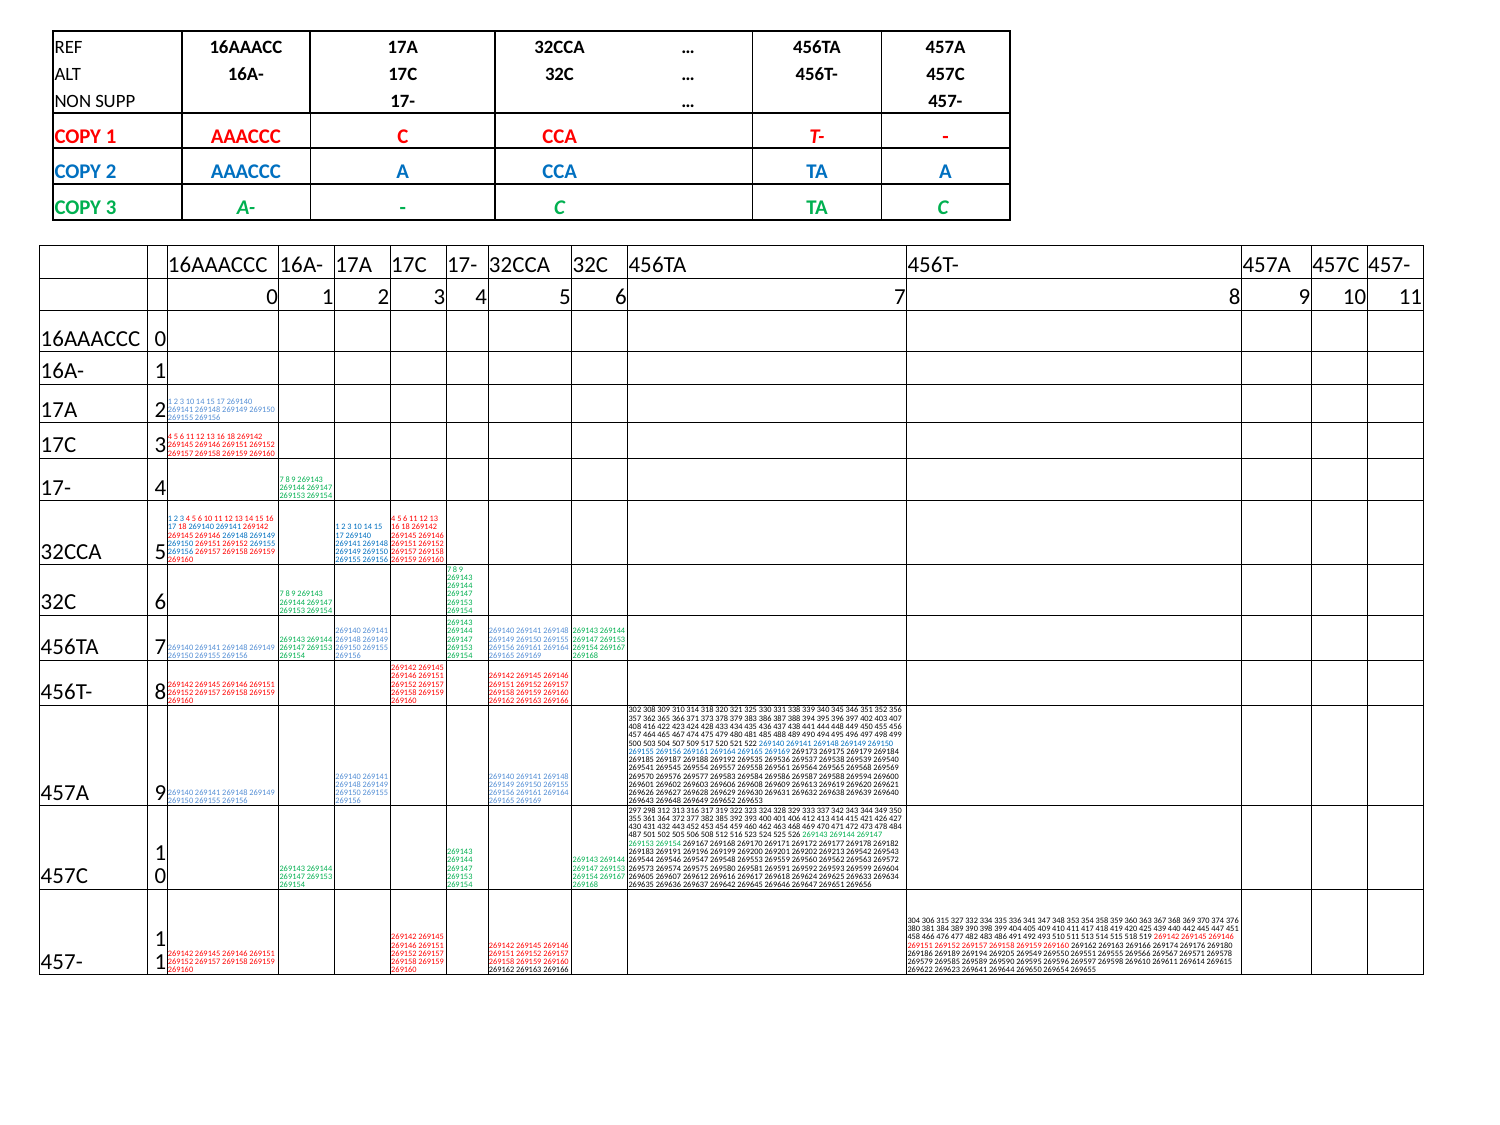

| REF | 16AAACC | 17A | 32CCA | … | 456TA | 457A |
| --- | --- | --- | --- | --- | --- | --- |
| ALT | 16A- | 17C | 32C | … | 456T- | 457C |
| NON SUPP |  | 17- |  | … |  | 457- |
| COPY 1 | AAACCC | C | CCA |  | T- | - |
| COPY 2 | AAACCC | A | CCA |  | TA | A |
| COPY 3 | A- | - | C |  | TA | C |
|  |  | 16AAACCC | 16A- | 17A | 17C | 17- | 32CCA | 32C | 456TA | 456T- | 457A | 457C | 457- |
| --- | --- | --- | --- | --- | --- | --- | --- | --- | --- | --- | --- | --- | --- |
|  |  | 0 | 1 | 2 | 3 | 4 | 5 | 6 | 7 | 8 | 9 | 10 | 11 |
| 16AAACCC | 0 |  |  |  |  |  |  |  |  |  |  |  |  |
| 16A- | 1 |  |  |  |  |  |  |  |  |  |  |  |  |
| 17A | 2 | 1 2 3 10 14 15 17 269140 269141 269148 269149 269150 269155 269156 |  |  |  |  |  |  |  |  |  |  |  |
| 17C | 3 | 4 5 6 11 12 13 16 18 269142 269145 269146 269151 269152 269157 269158 269159 269160 |  |  |  |  |  |  |  |  |  |  |  |
| 17- | 4 |  | 7 8 9 269143 269144 269147 269153 269154 |  |  |  |  |  |  |  |  |  |  |
| 32CCA | 5 | 1 2 3 4 5 6 10 11 12 13 14 15 16 17 18 269140 269141 269142 269145 269146 269148 269149 269150 269151 269152 269155 269156 269157 269158 269159 269160 |  | 1 2 3 10 14 15 17 269140 269141 269148 269149 269150 269155 269156 | 4 5 6 11 12 13 16 18 269142 269145 269146 269151 269152 269157 269158 269159 269160 |  |  |  |  |  |  |  |  |
| 32C | 6 |  | 7 8 9 269143 269144 269147 269153 269154 |  |  | 7 8 9 269143 269144 269147 269153 269154 |  |  |  |  |  |  |  |
| 456TA | 7 | 269140 269141 269148 269149 269150 269155 269156 | 269143 269144 269147 269153 269154 | 269140 269141 269148 269149 269150 269155 269156 |  | 269143 269144 269147 269153 269154 | 269140 269141 269148 269149 269150 269155 269156 269161 269164 269165 269169 | 269143 269144 269147 269153 269154 269167 269168 |  |  |  |  |  |
| 456T- | 8 | 269142 269145 269146 269151 269152 269157 269158 269159 269160 |  |  | 269142 269145 269146 269151 269152 269157 269158 269159 269160 |  | 269142 269145 269146 269151 269152 269157 269158 269159 269160 269162 269163 269166 |  |  |  |  |  |  |
| 457A | 9 | 269140 269141 269148 269149 269150 269155 269156 |  | 269140 269141 269148 269149 269150 269155 269156 |  |  | 269140 269141 269148 269149 269150 269155 269156 269161 269164 269165 269169 |  | 302 308 309 310 314 318 320 321 325 330 331 338 339 340 345 346 351 352 356 357 362 365 366 371 373 378 379 383 386 387 388 394 395 396 397 402 403 407 408 416 422 423 424 428 433 434 435 436 437 438 441 444 448 449 450 455 456 457 464 465 467 474 475 479 480 481 485 488 489 490 494 495 496 497 498 499 500 503 504 507 509 517 520 521 522 269140 269141 269148 269149 269150 269155 269156 269161 269164 269165 269169 269173 269175 269179 269184 269185 269187 269188 269192 269535 269536 269537 269538 269539 269540 269541 269545 269554 269557 269558 269561 269564 269565 269568 269569 269570 269576 269577 269583 269584 269586 269587 269588 269594 269600 269601 269602 269603 269606 269608 269609 269613 269619 269620 269621 269626 269627 269628 269629 269630 269631 269632 269638 269639 269640 269643 269648 269649 269652 269653 |  |  |  |  |
| 457C | 10 |  | 269143 269144 269147 269153 269154 |  |  | 269143 269144 269147 269153 269154 |  | 269143 269144 269147 269153 269154 269167 269168 | 297 298 312 313 316 317 319 322 323 324 328 329 333 337 342 343 344 349 350 355 361 364 372 377 382 385 392 393 400 401 406 412 413 414 415 421 426 427 430 431 432 443 452 453 454 459 460 462 463 468 469 470 471 472 473 478 484 487 501 502 505 506 508 512 516 523 524 525 526 269143 269144 269147 269153 269154 269167 269168 269170 269171 269172 269177 269178 269182 269183 269191 269196 269199 269200 269201 269202 269213 269542 269543 269544 269546 269547 269548 269553 269559 269560 269562 269563 269572 269573 269574 269575 269580 269581 269591 269592 269593 269599 269604 269605 269607 269612 269616 269617 269618 269624 269625 269633 269634 269635 269636 269637 269642 269645 269646 269647 269651 269656 |  |  |  |  |
| 457- | 11 | 269142 269145 269146 269151 269152 269157 269158 269159 269160 |  |  | 269142 269145 269146 269151 269152 269157 269158 269159 269160 |  | 269142 269145 269146 269151 269152 269157 269158 269159 269160 269162 269163 269166 |  |  | 304 306 315 327 332 334 335 336 341 347 348 353 354 358 359 360 363 367 368 369 370 374 376 380 381 384 389 390 398 399 404 405 409 410 411 417 418 419 420 425 439 440 442 445 447 451 458 466 476 477 482 483 486 491 492 493 510 511 513 514 515 518 519 269142 269145 269146 269151 269152 269157 269158 269159 269160 269162 269163 269166 269174 269176 269180 269186 269189 269194 269205 269549 269550 269551 269555 269566 269567 269571 269578 269579 269585 269589 269590 269595 269596 269597 269598 269610 269611 269614 269615 269622 269623 269641 269644 269650 269654 269655 |  |  |  |